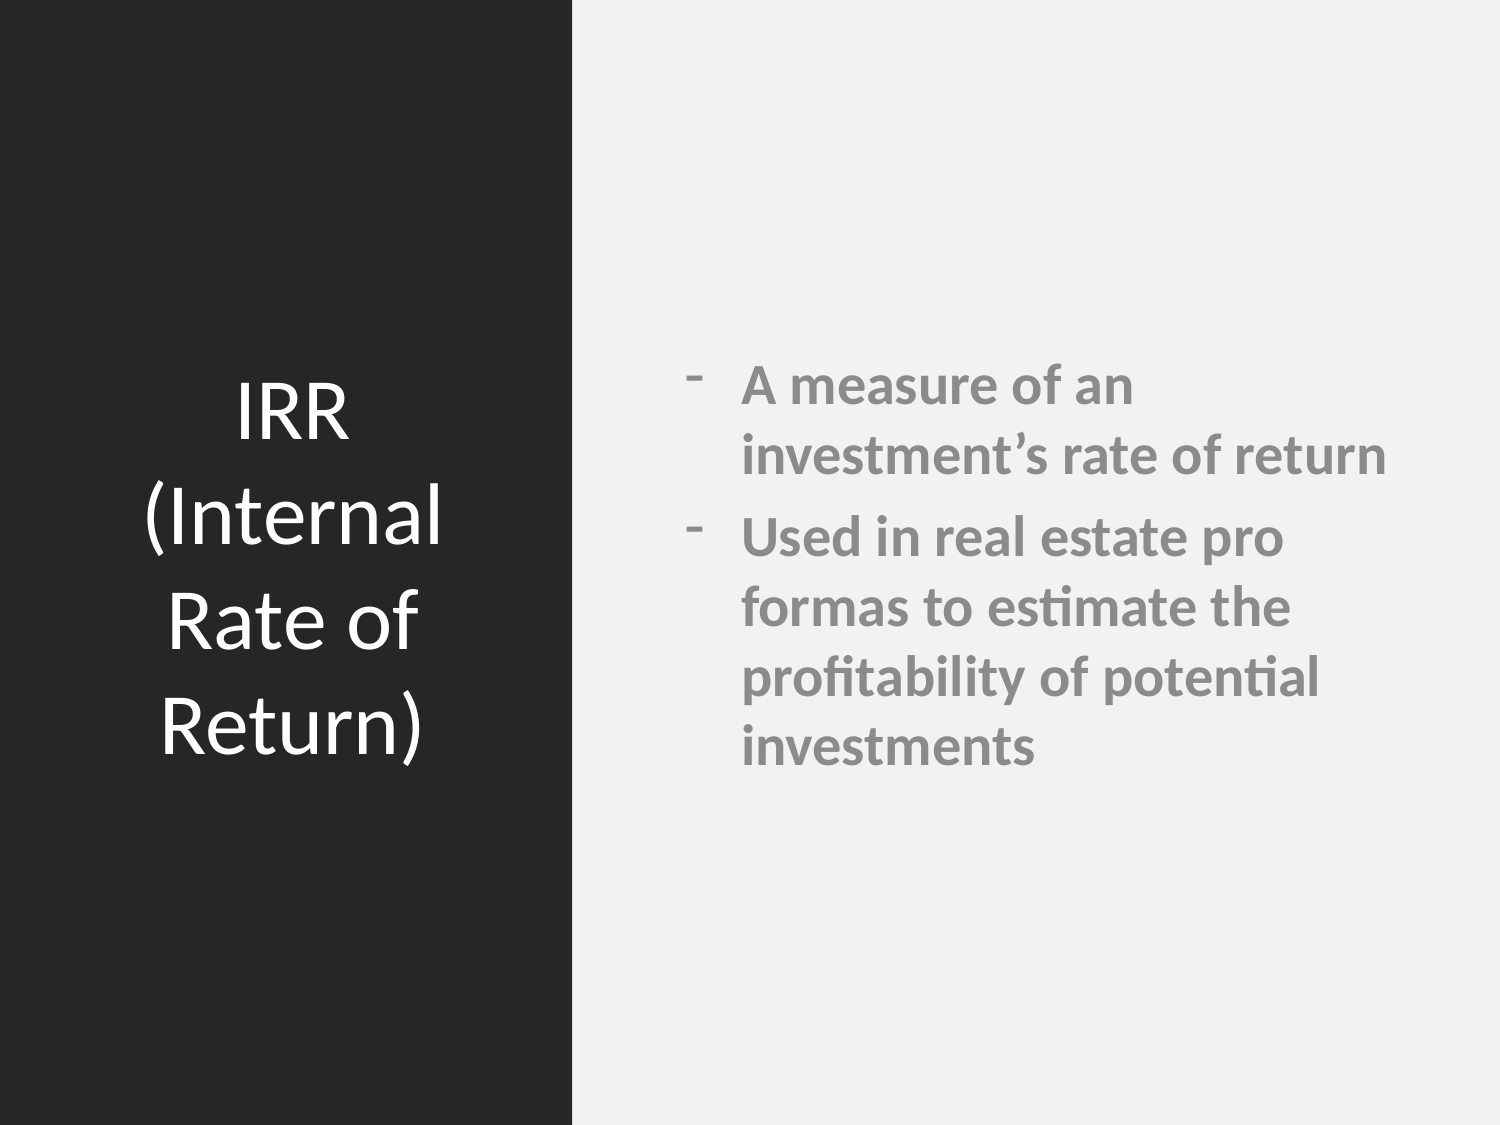

# IRR (Internal Rate of Return)
A measure of an investment’s rate of return
Used in real estate pro formas to estimate the profitability of potential investments